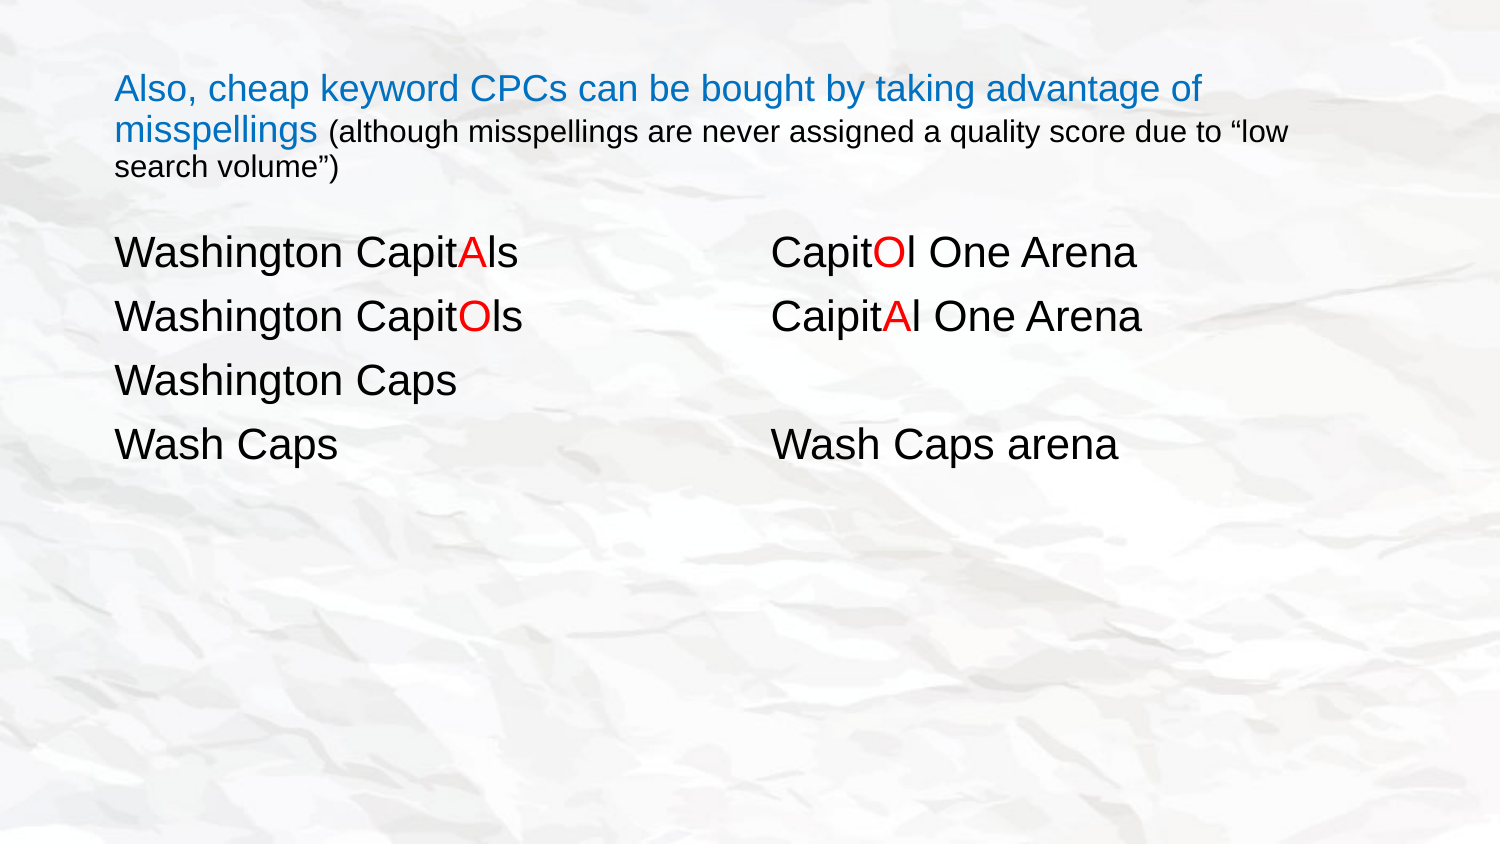

Also, cheap keyword CPCs can be bought by taking advantage of misspellings (although misspellings are never assigned a quality score due to “low search volume”)
Washington CapitAls
Washington CapitOls
Washington Caps
Wash Caps

CapitOl One Arena
CaipitAl One Arena

Wash Caps arena